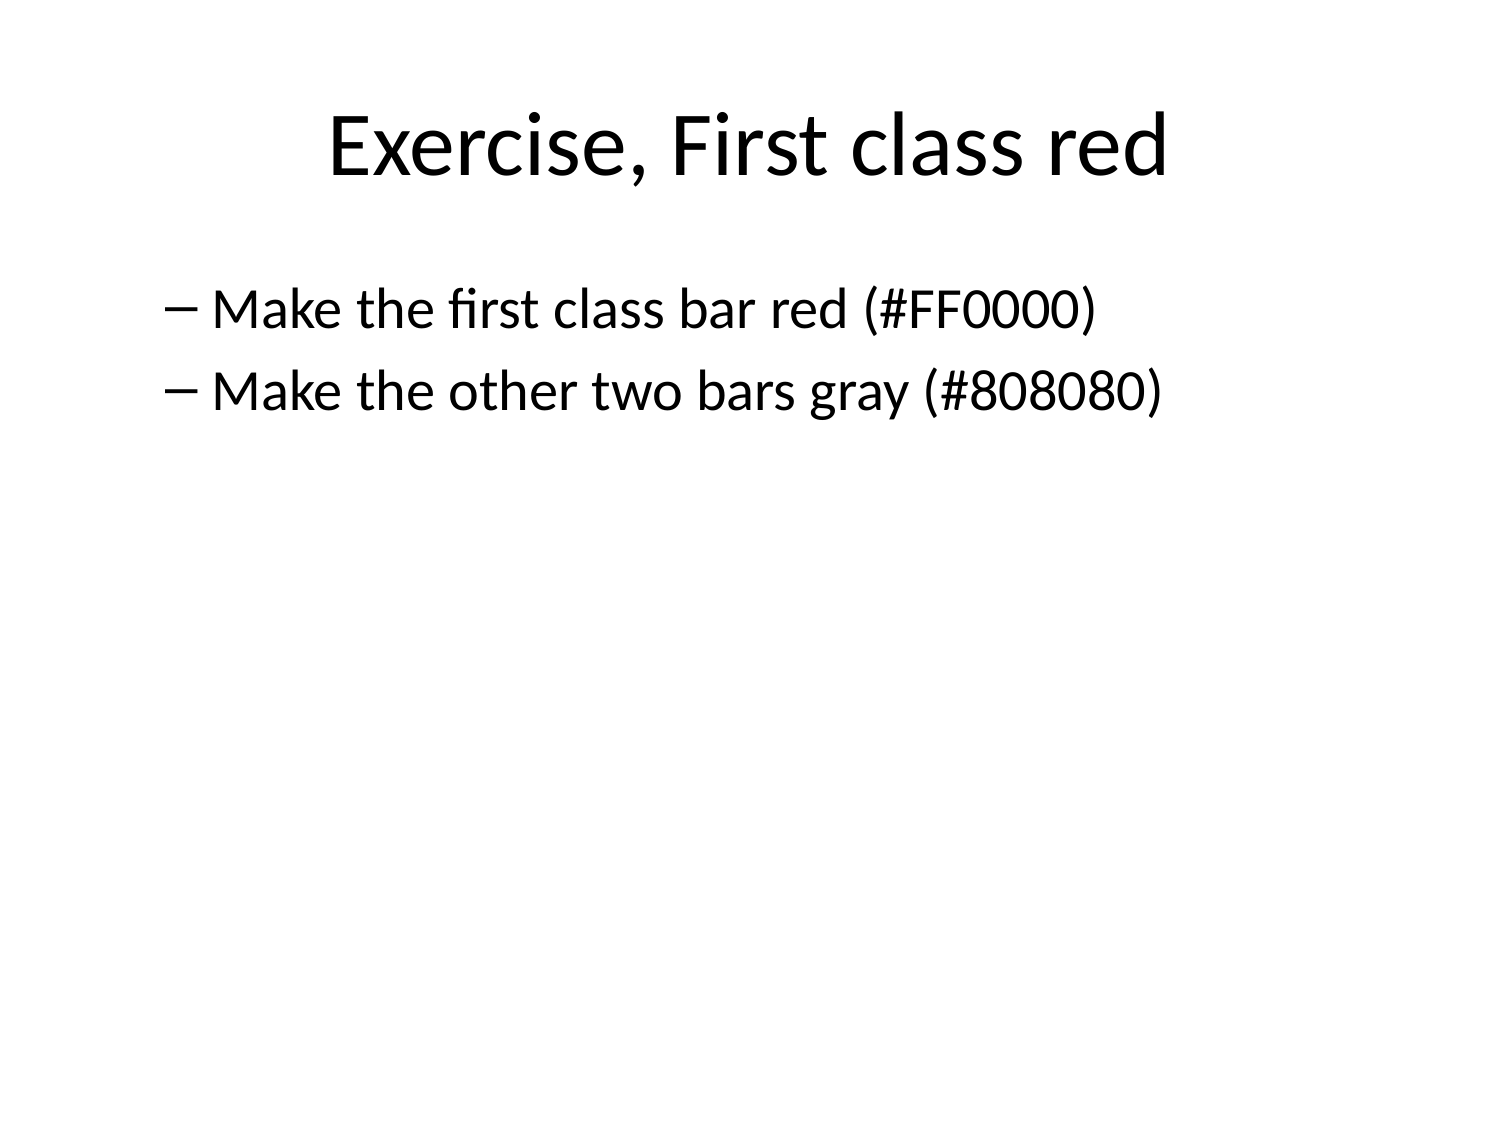

# Exercise, First class red
Make the first class bar red (#FF0000)
Make the other two bars gray (#808080)